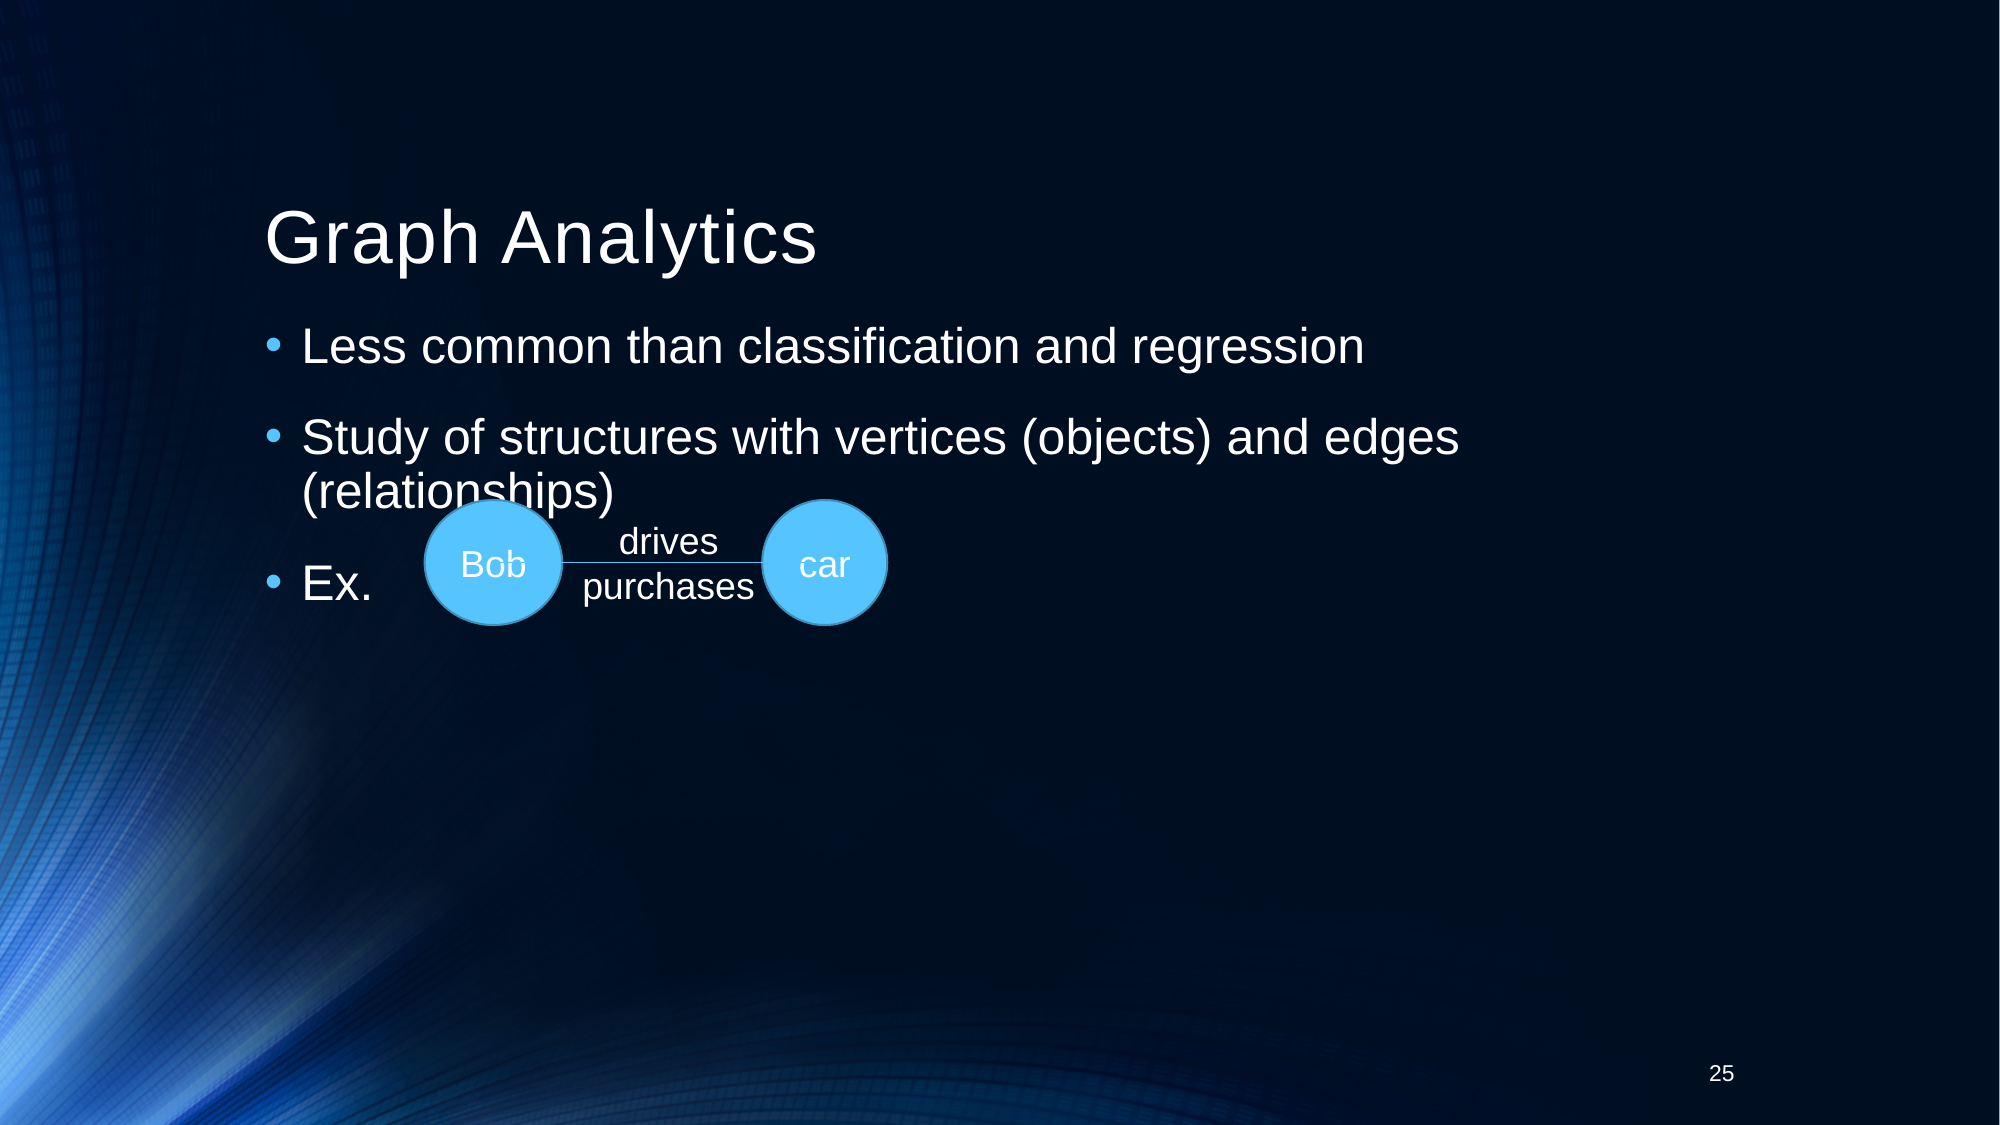

# Graph Analytics
Less common than classification and regression
Study of structures with vertices (objects) and edges (relationships)
Ex.
Bob
car
drives
purchases
25